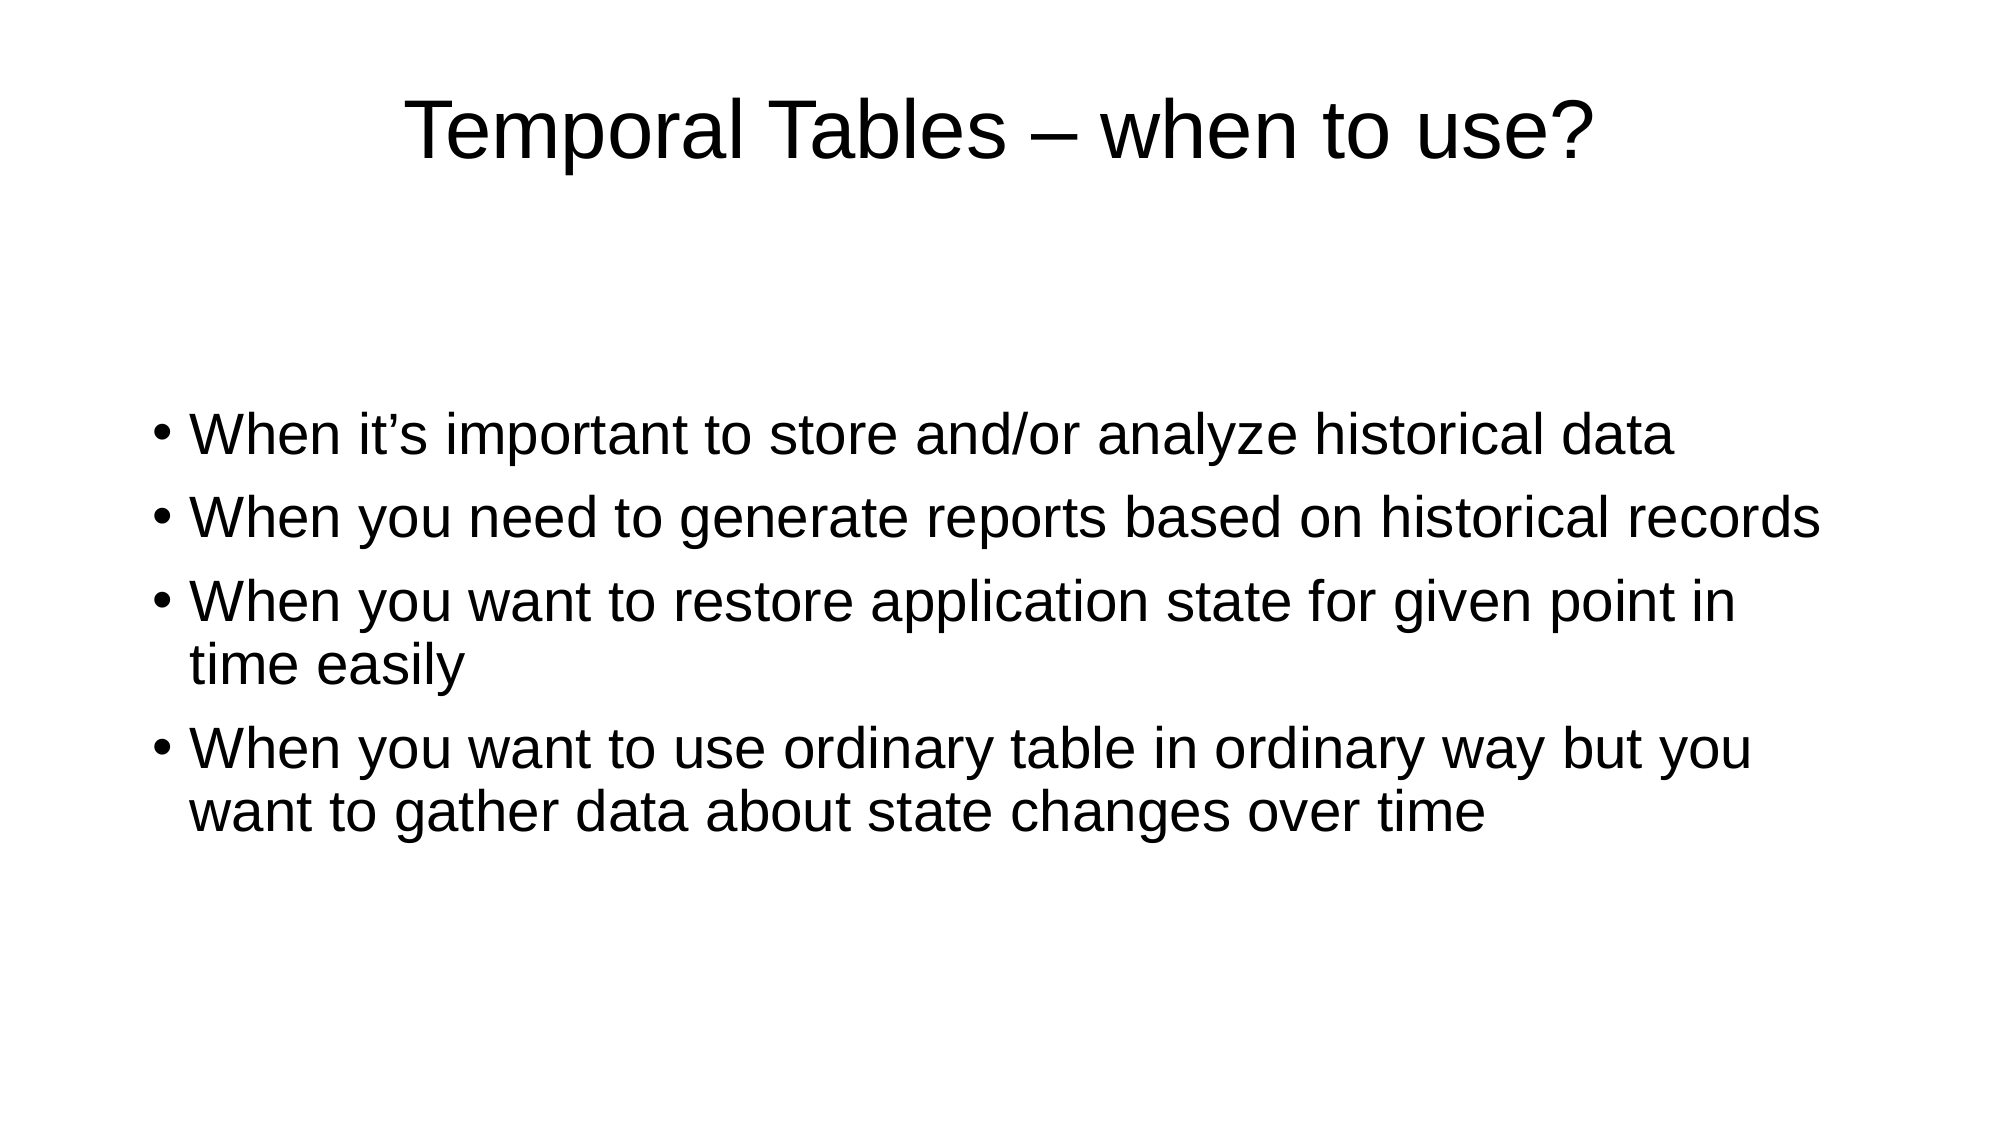

# Temporal Tables – when to use?
When it’s important to store and/or analyze historical data
When you need to generate reports based on historical records
When you want to restore application state for given point in time easily
When you want to use ordinary table in ordinary way but you want to gather data about state changes over time